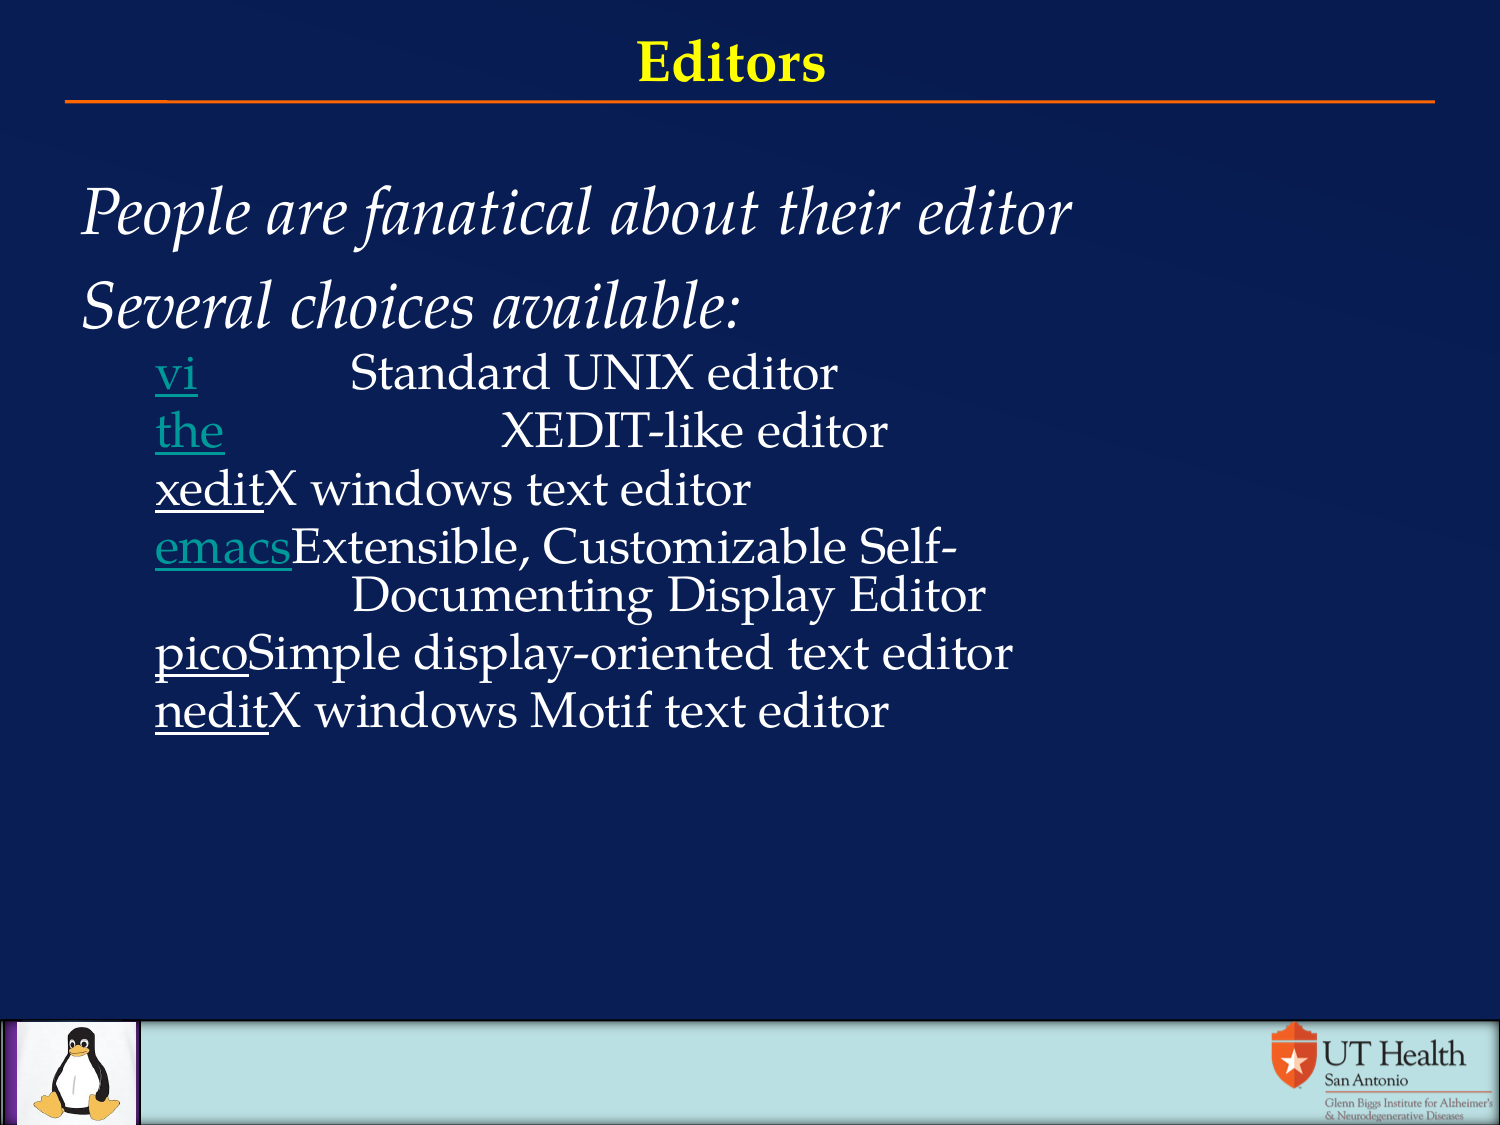

Editors

People are fanatical about their editor
Several choices available:
vi		Standard UNIX editor
the		XEDIT-like editor
xedit		X windows text editor
emacs		Extensible, Customizable Self-				Documenting Display Editor
pico		Simple display-oriented text editor
nedit		X windows Motif text editor